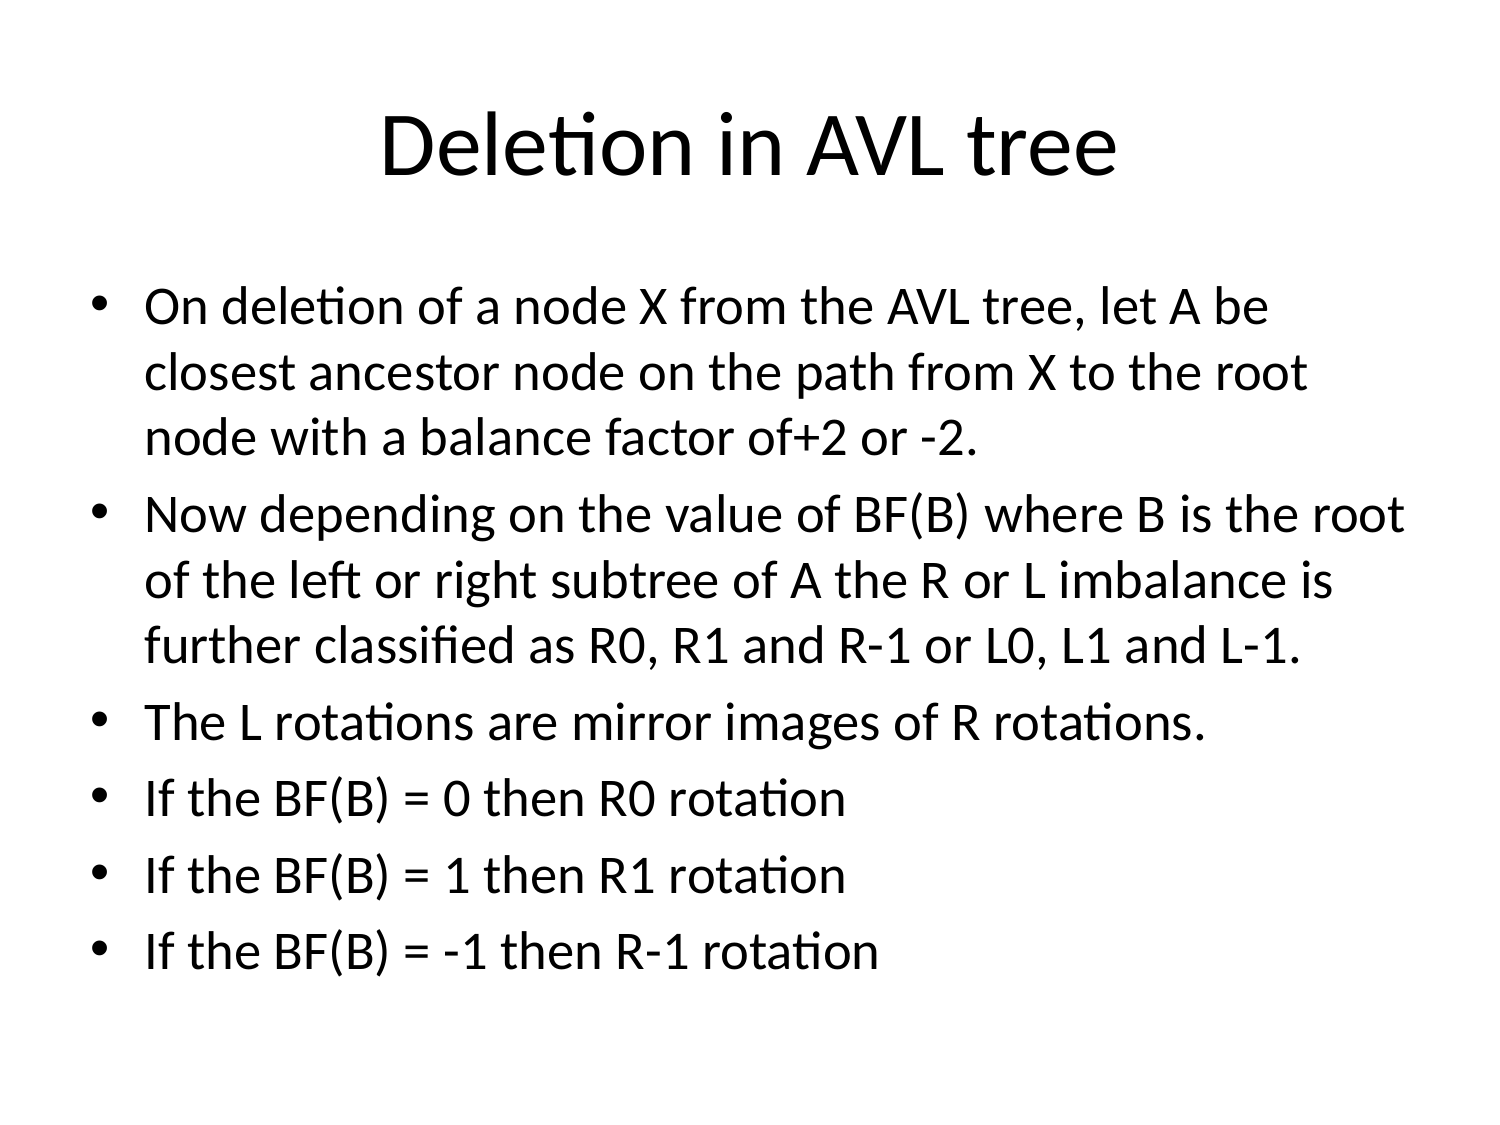

# Deletion in AVL tree
On deletion of a node X from the AVL tree, let A be closest ancestor node on the path from X to the root node with a balance factor of+2 or -2.
Now depending on the value of BF(B) where B is the root of the left or right subtree of A the R or L imbalance is further classified as R0, R1 and R-1 or L0, L1 and L-1.
The L rotations are mirror images of R rotations.
If the BF(B) = 0 then R0 rotation
If the BF(B) = 1 then R1 rotation
If the BF(B) = -1 then R-1 rotation